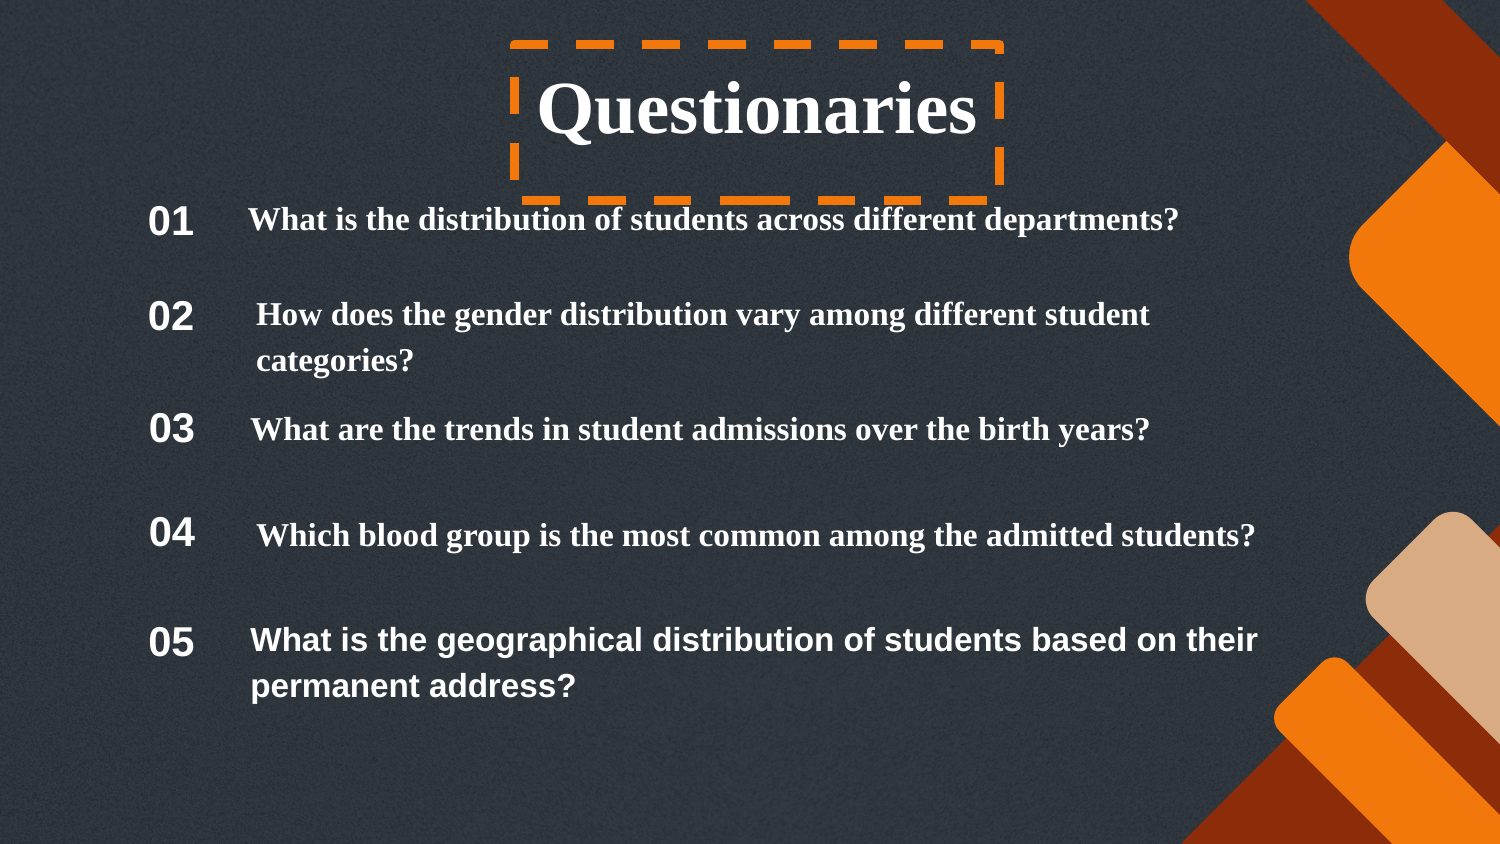

# Questionaries
What is the distribution of students across different departments?
01
02
How does the gender distribution vary among different student categories?
03
What are the trends in student admissions over the birth years?
04
Which blood group is the most common among the admitted students?
05
What is the geographical distribution of students based on their permanent address?